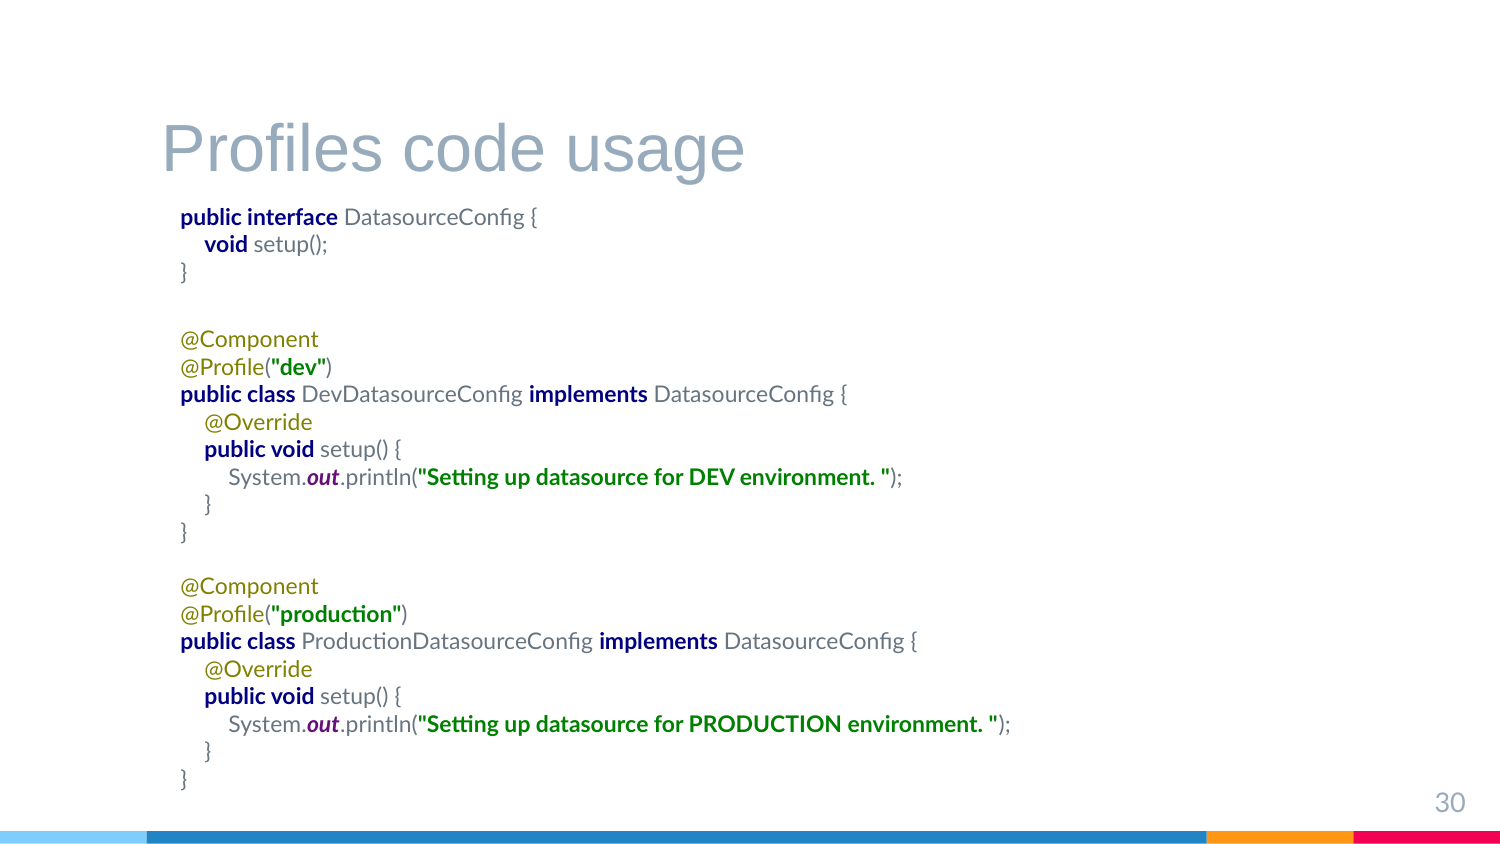

# Profiles code usage
public interface DatasourceConfig {
    void setup();
}
@Component
@Profile("dev")
public class DevDatasourceConfig implements DatasourceConfig {
    @Override
    public void setup() {
        System.out.println("Setting up datasource for DEV environment. ");
    }
}
@Component
@Profile("production")
public class ProductionDatasourceConfig implements DatasourceConfig {
    @Override
    public void setup() {
        System.out.println("Setting up datasource for PRODUCTION environment. ");
    }
}
30